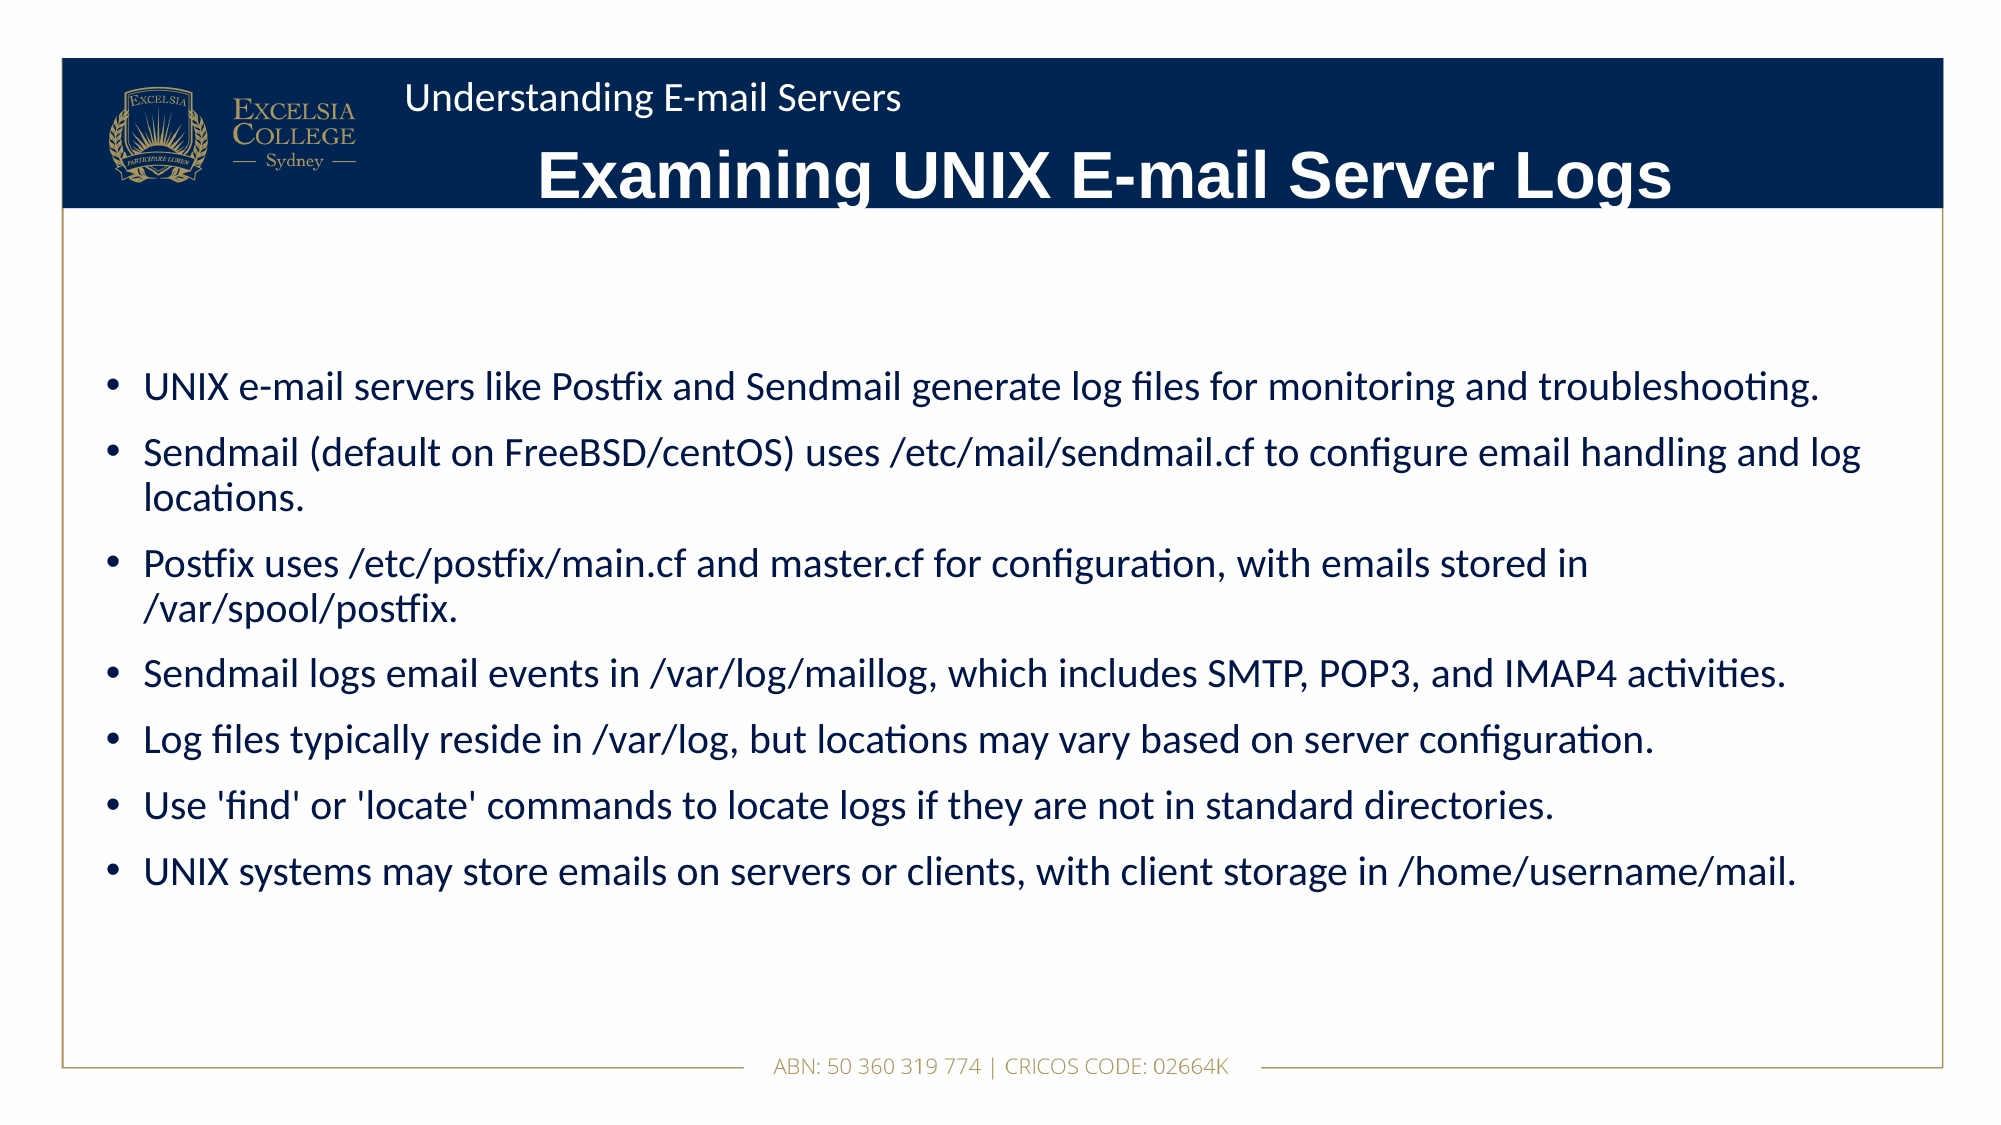

# Understanding E-mail Servers
Examining UNIX E-mail Server Logs
UNIX e-mail servers like Postfix and Sendmail generate log files for monitoring and troubleshooting.
Sendmail (default on FreeBSD/centOS) uses /etc/mail/sendmail.cf to configure email handling and log locations.
Postfix uses /etc/postfix/main.cf and master.cf for configuration, with emails stored in /var/spool/postfix.
Sendmail logs email events in /var/log/maillog, which includes SMTP, POP3, and IMAP4 activities.
Log files typically reside in /var/log, but locations may vary based on server configuration.
Use 'find' or 'locate' commands to locate logs if they are not in standard directories.
UNIX systems may store emails on servers or clients, with client storage in /home/username/mail.